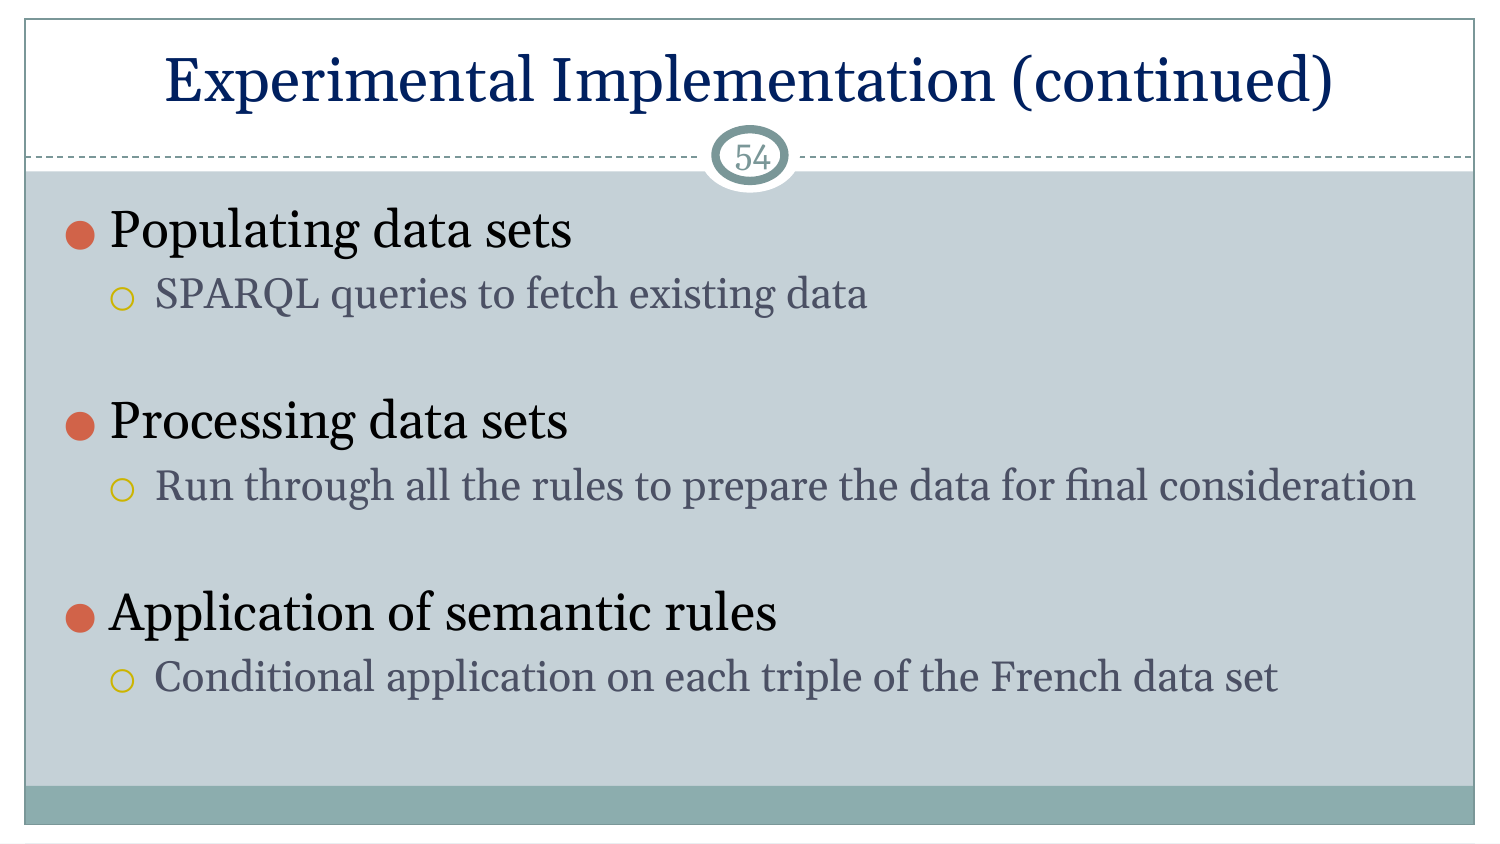

# Experimental Implementation (continued)
54
Populating data sets
SPARQL queries to fetch existing data

Processing data sets
Run through all the rules to prepare the data for final consideration

Application of semantic rules
Conditional application on each triple of the French data set